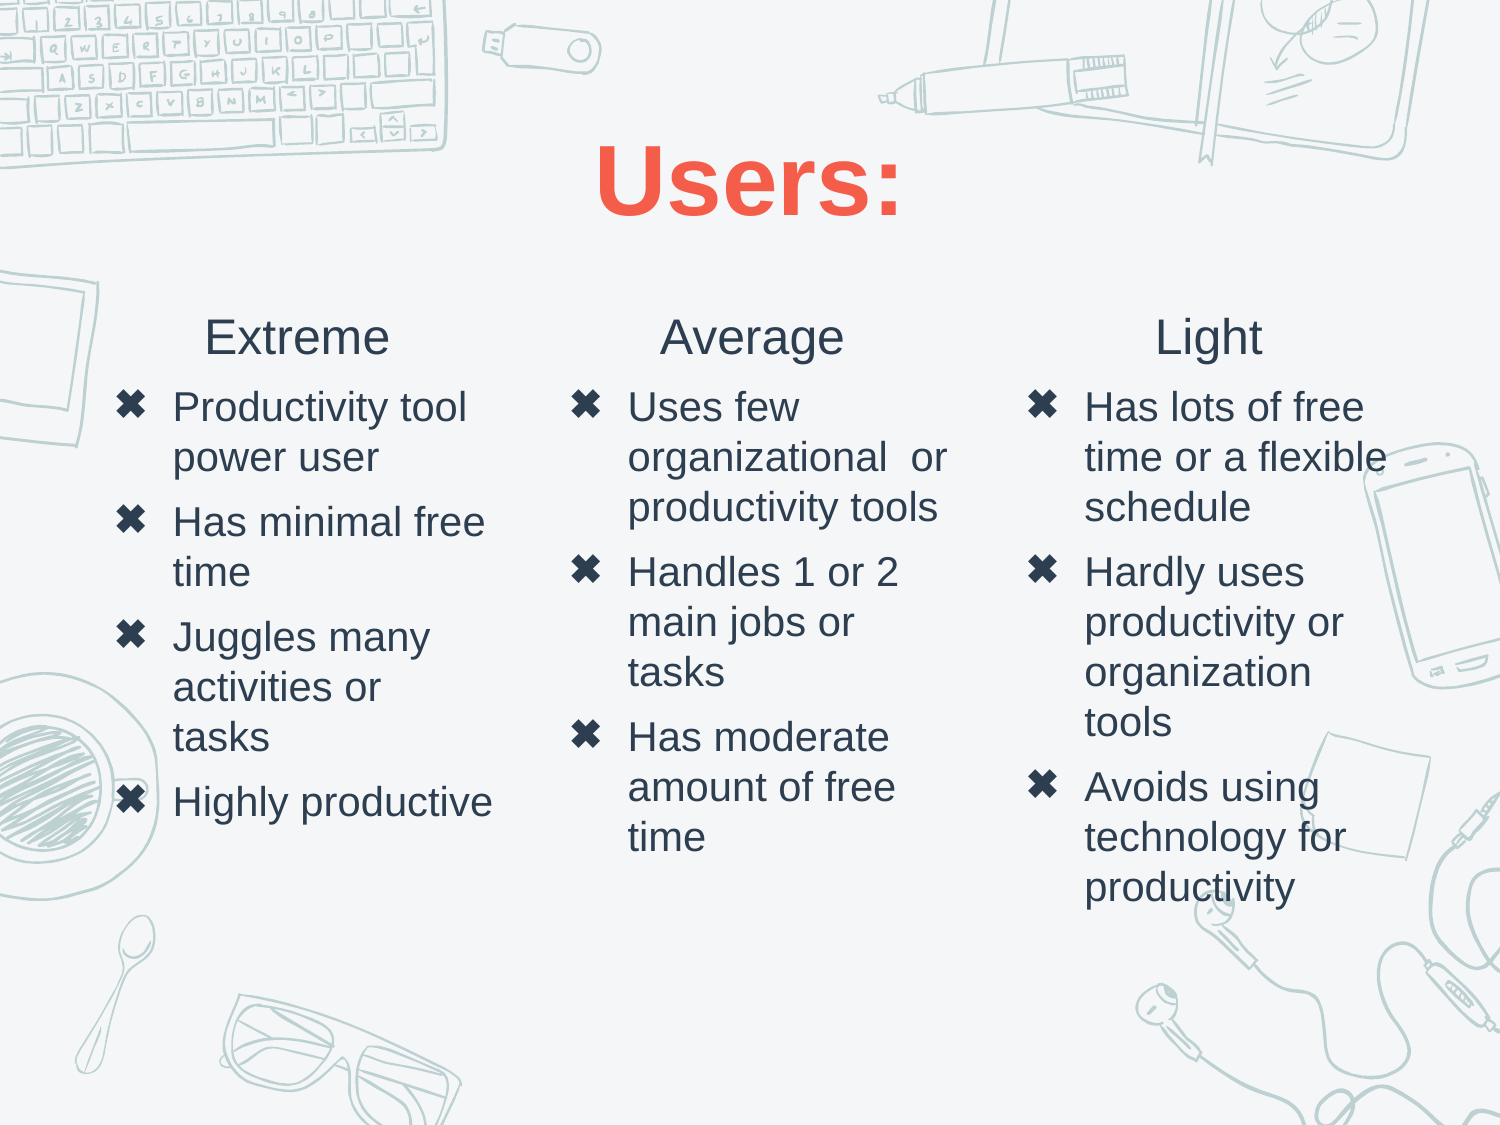

# Users:
Extreme

Productivity tool power user

Has minimal free time

Juggles many activities or
tasks

Highly productive
Average

Uses few organizational  or productivity tools

Handles 1 or 2 main jobs or tasks

Has moderate amount of free time
Light

Has lots of free time or a flexible schedule

Hardly uses productivity or
organization tools

Avoids using technology for productivity